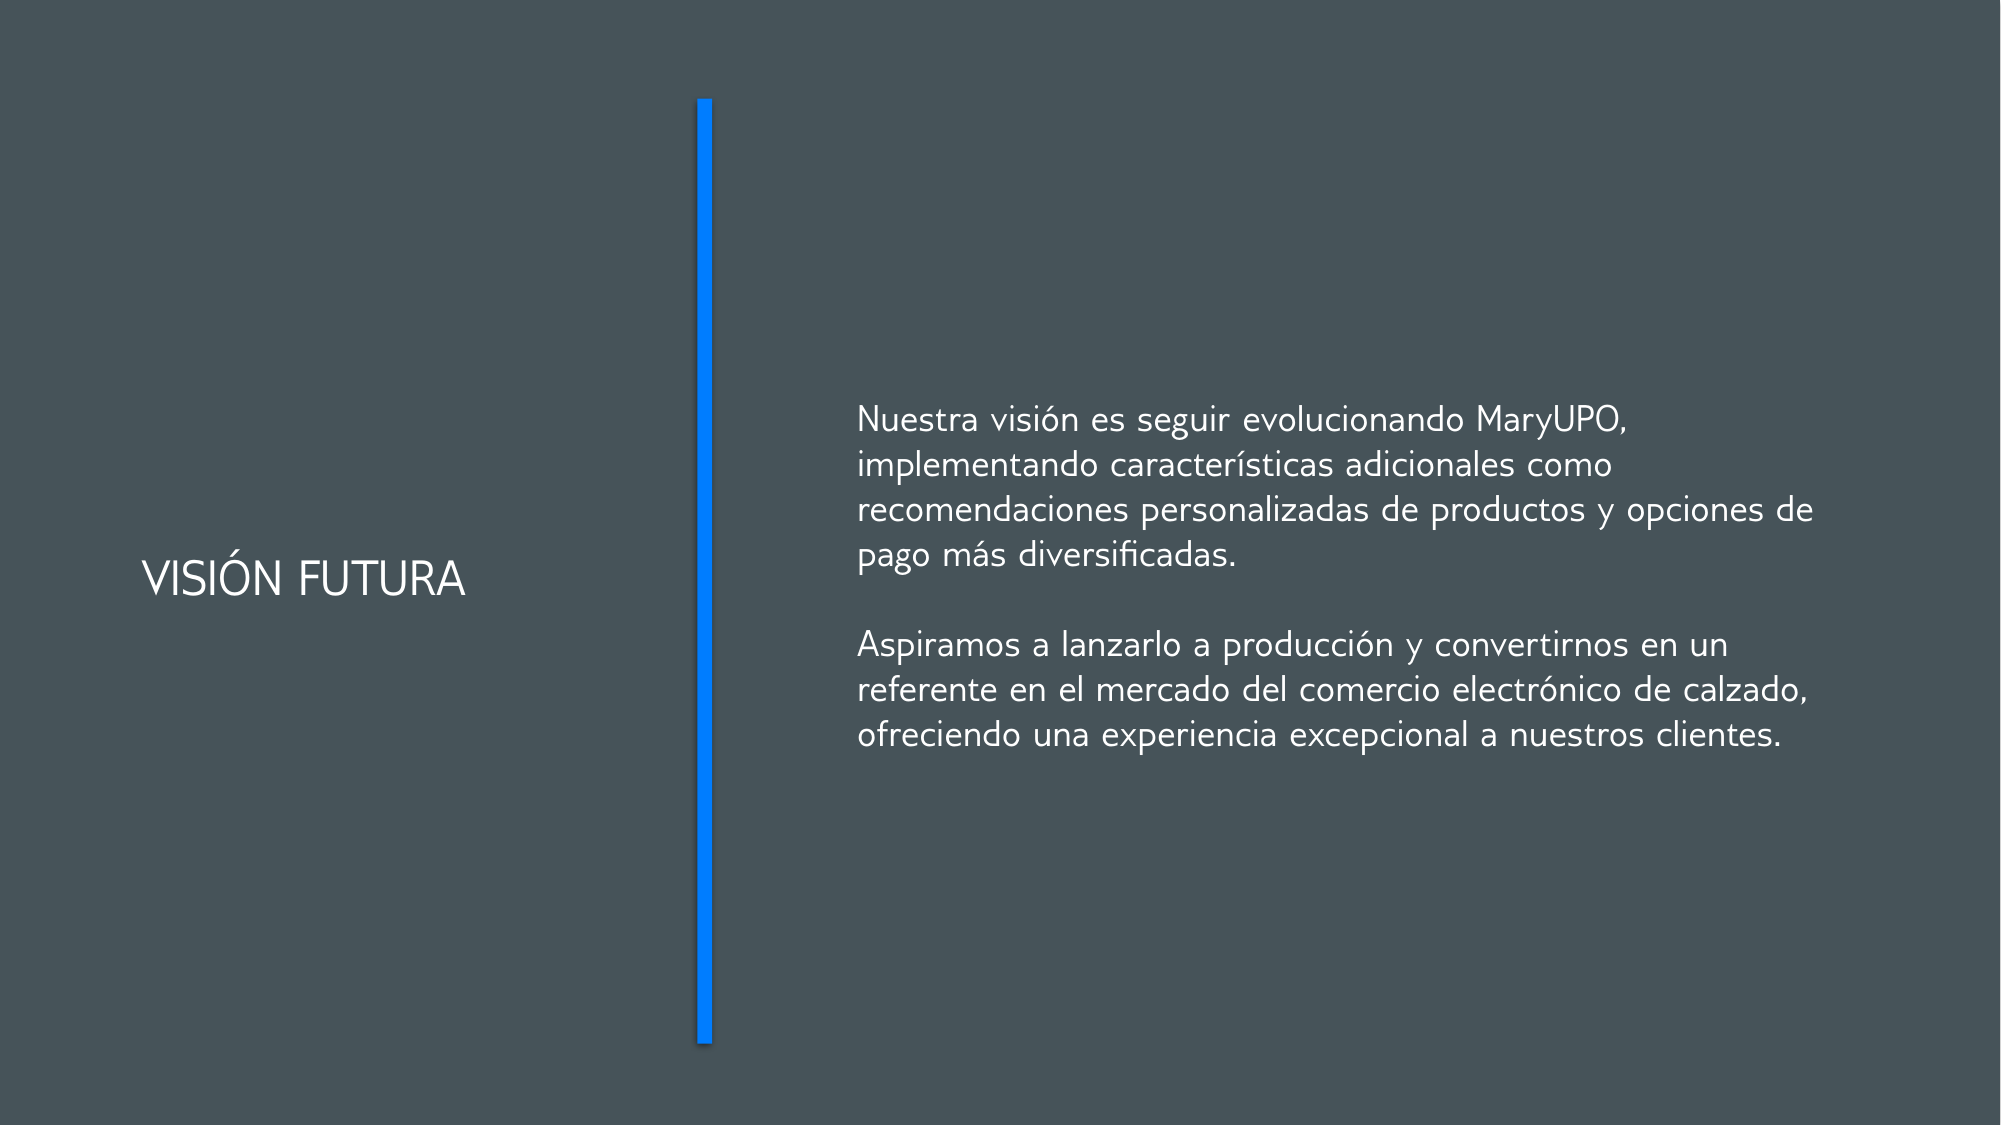

Nuestra visión es seguir evolucionando MaryUPO, implementando características adicionales como recomendaciones personalizadas de productos y opciones de pago más diversificadas.

Aspiramos a lanzarlo a producción y convertirnos en un referente en el mercado del comercio electrónico de calzado, ofreciendo una experiencia excepcional a nuestros clientes.
# Visión Futura